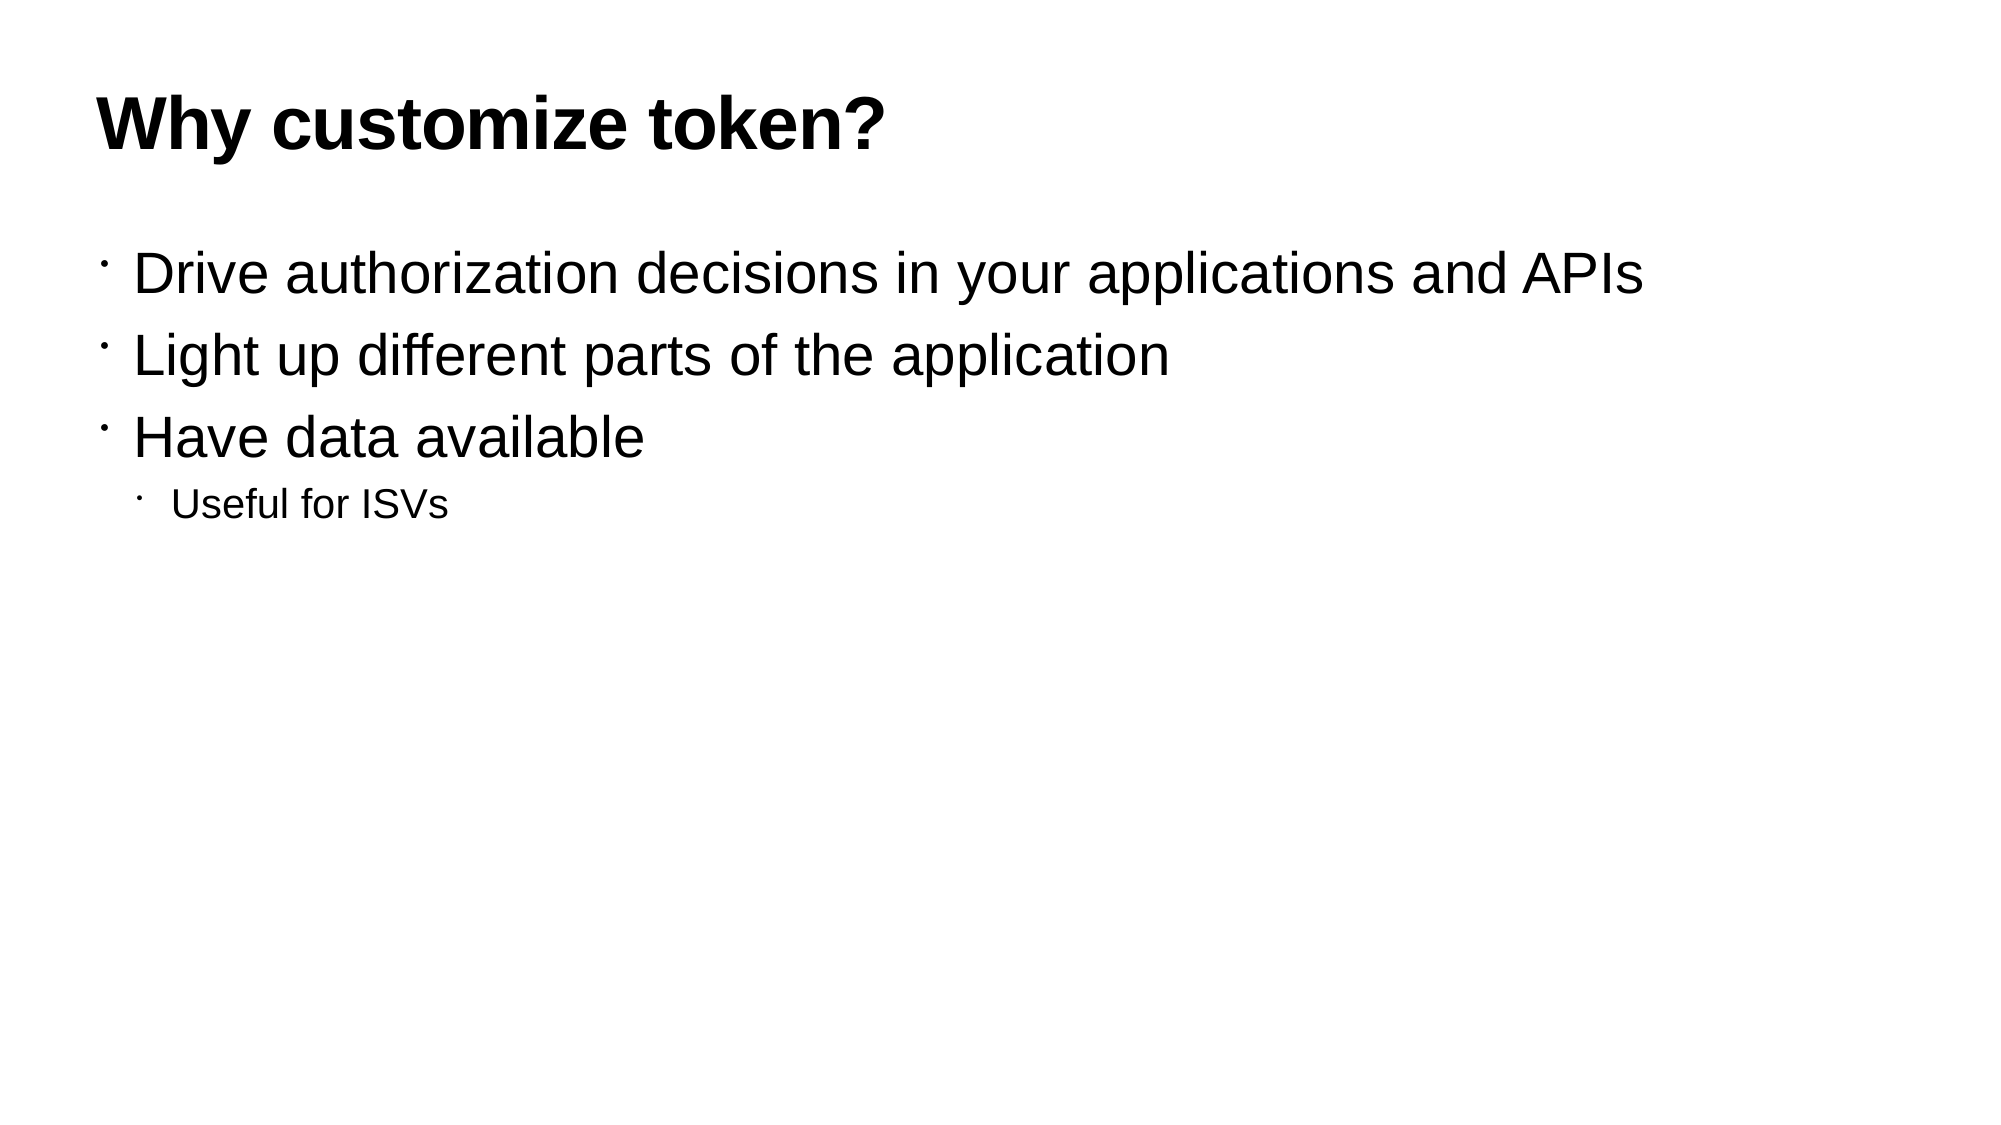

# Why customize token?
Drive authorization decisions in your applications and APIs
Light up different parts of the application
Have data available
Useful for ISVs